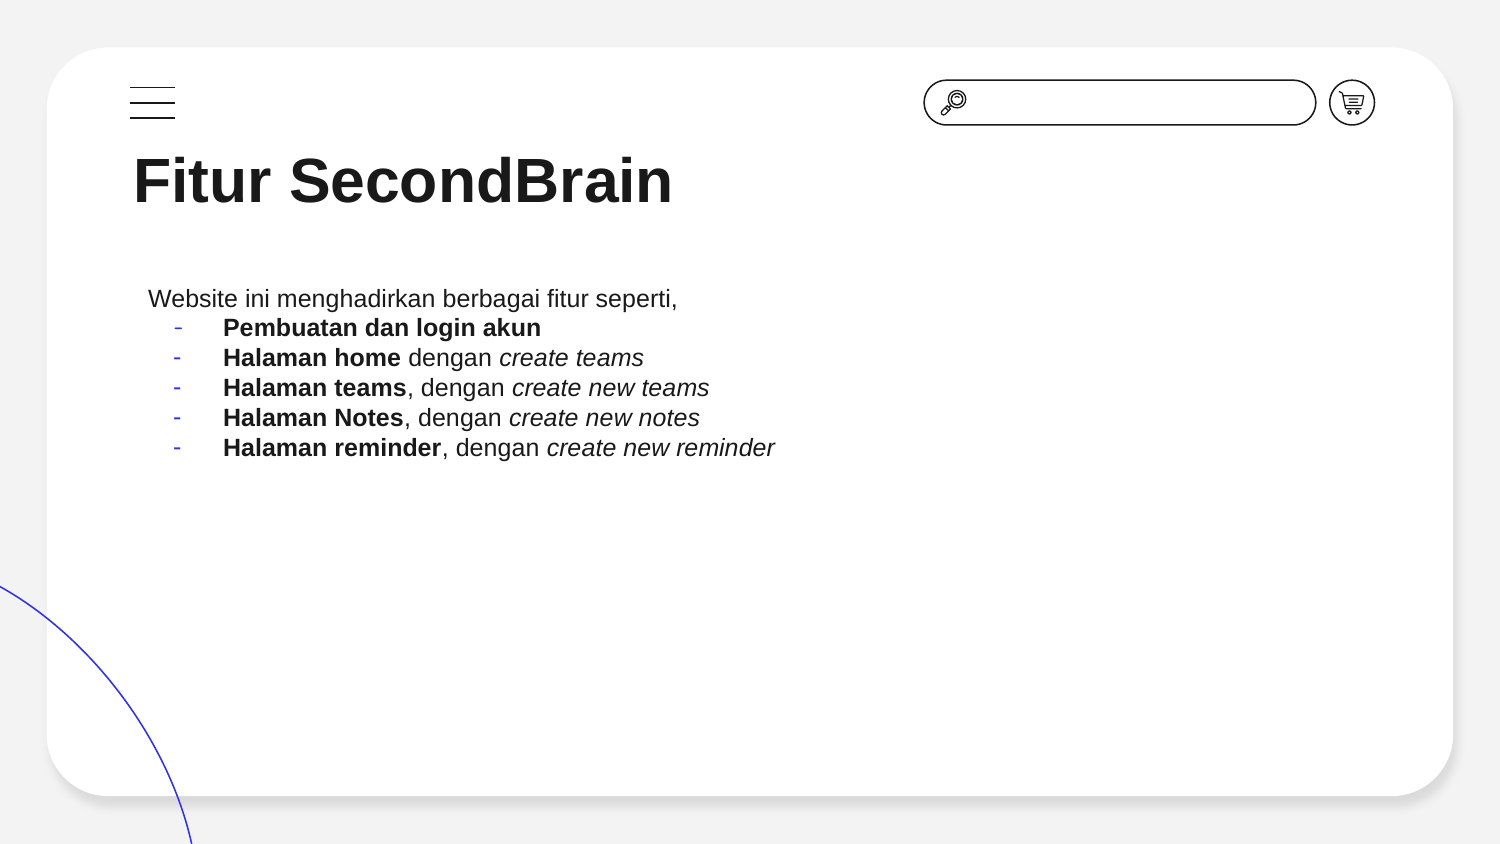

# Fitur SecondBrain
Website ini menghadirkan berbagai fitur seperti,
Pembuatan dan login akun
Halaman home dengan create teams
Halaman teams, dengan create new teams
Halaman Notes, dengan create new notes
Halaman reminder, dengan create new reminder